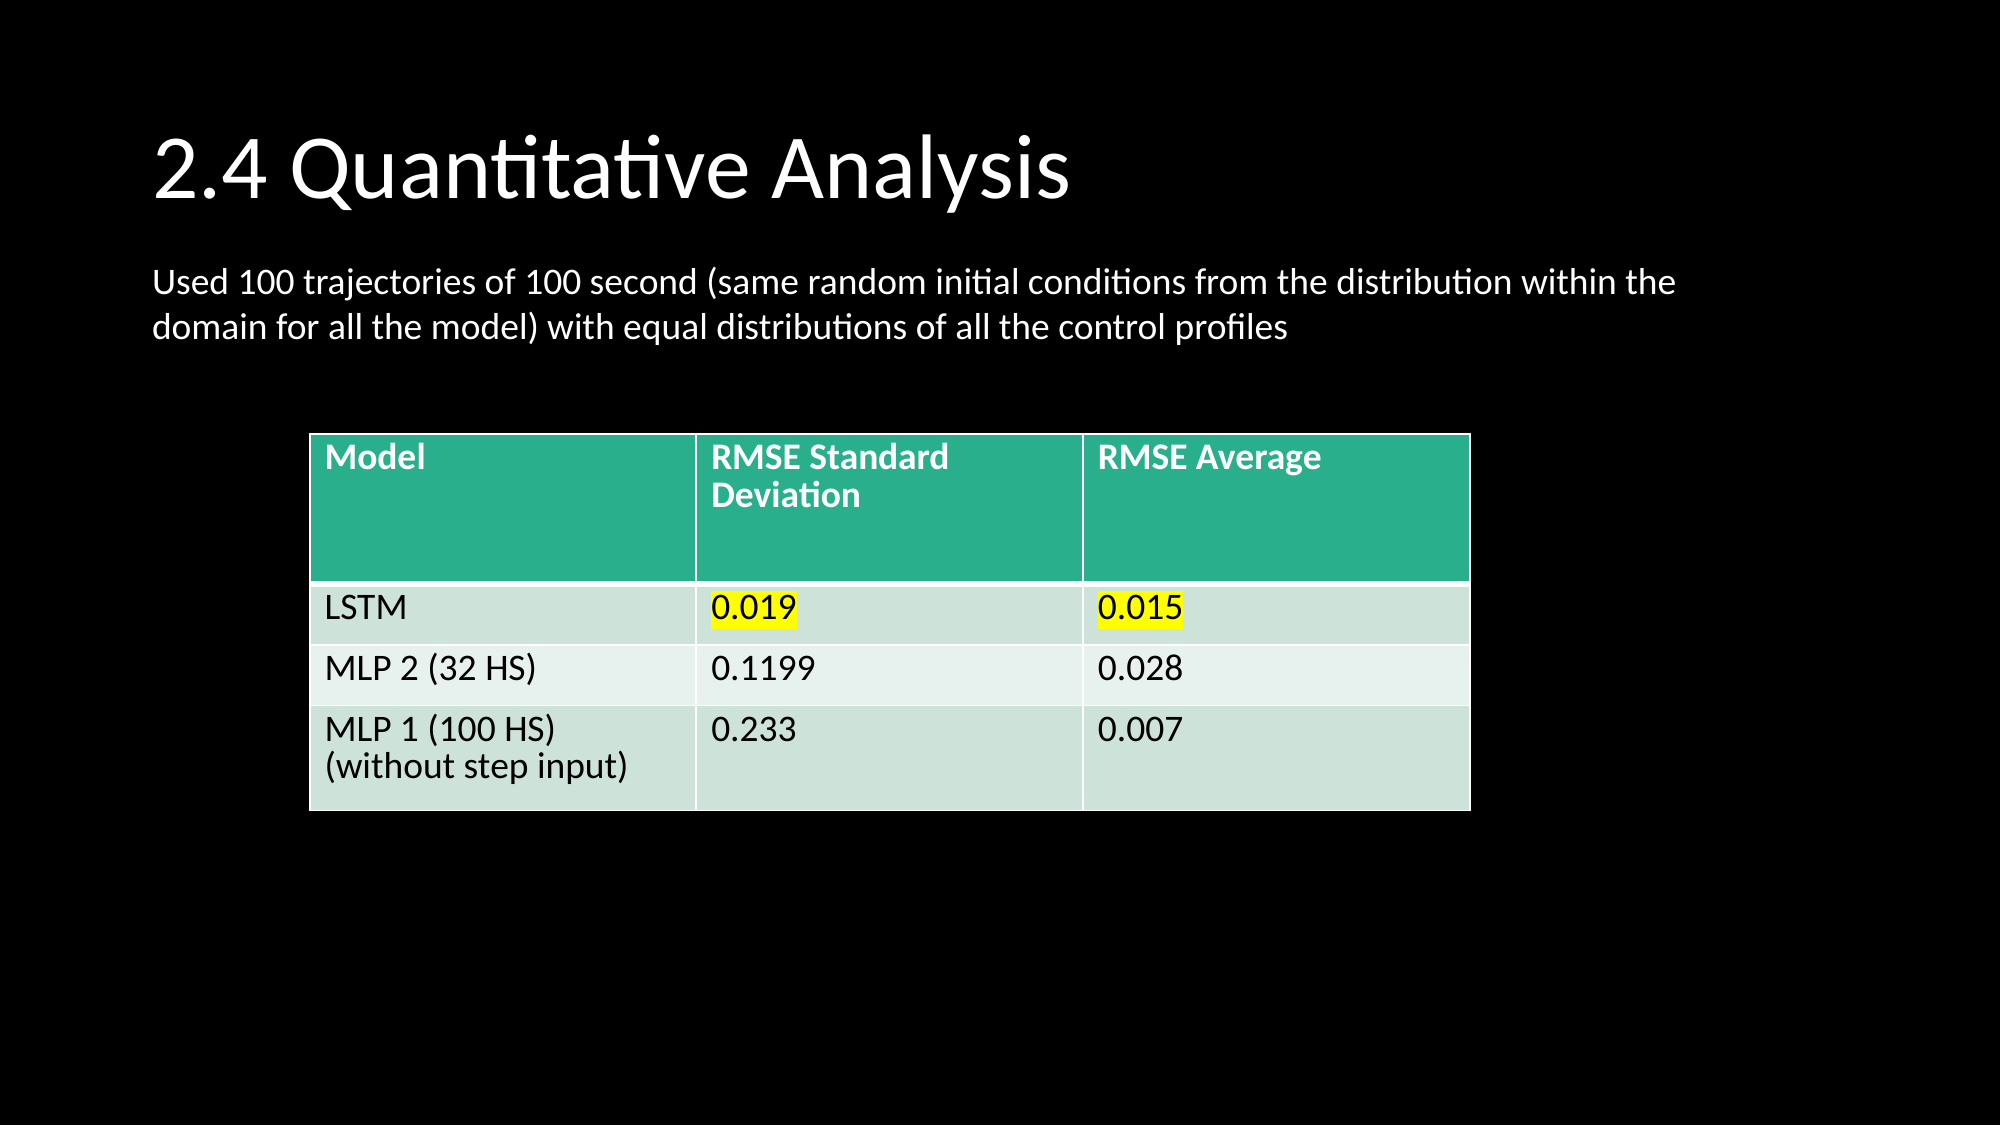

# 2.4 Quantitative Analysis
Used 100 trajectories of 100 second (same random initial conditions from the distribution within the domain for all the model) with equal distributions of all the control profiles
| Model | RMSE Standard Deviation | RMSE Average |
| --- | --- | --- |
| LSTM | 0.019 | 0.015 |
| MLP 2 (32 HS) | 0.1199 | 0.028 |
| MLP 1 (100 HS) (without step input) | 0.233 | 0.007 |